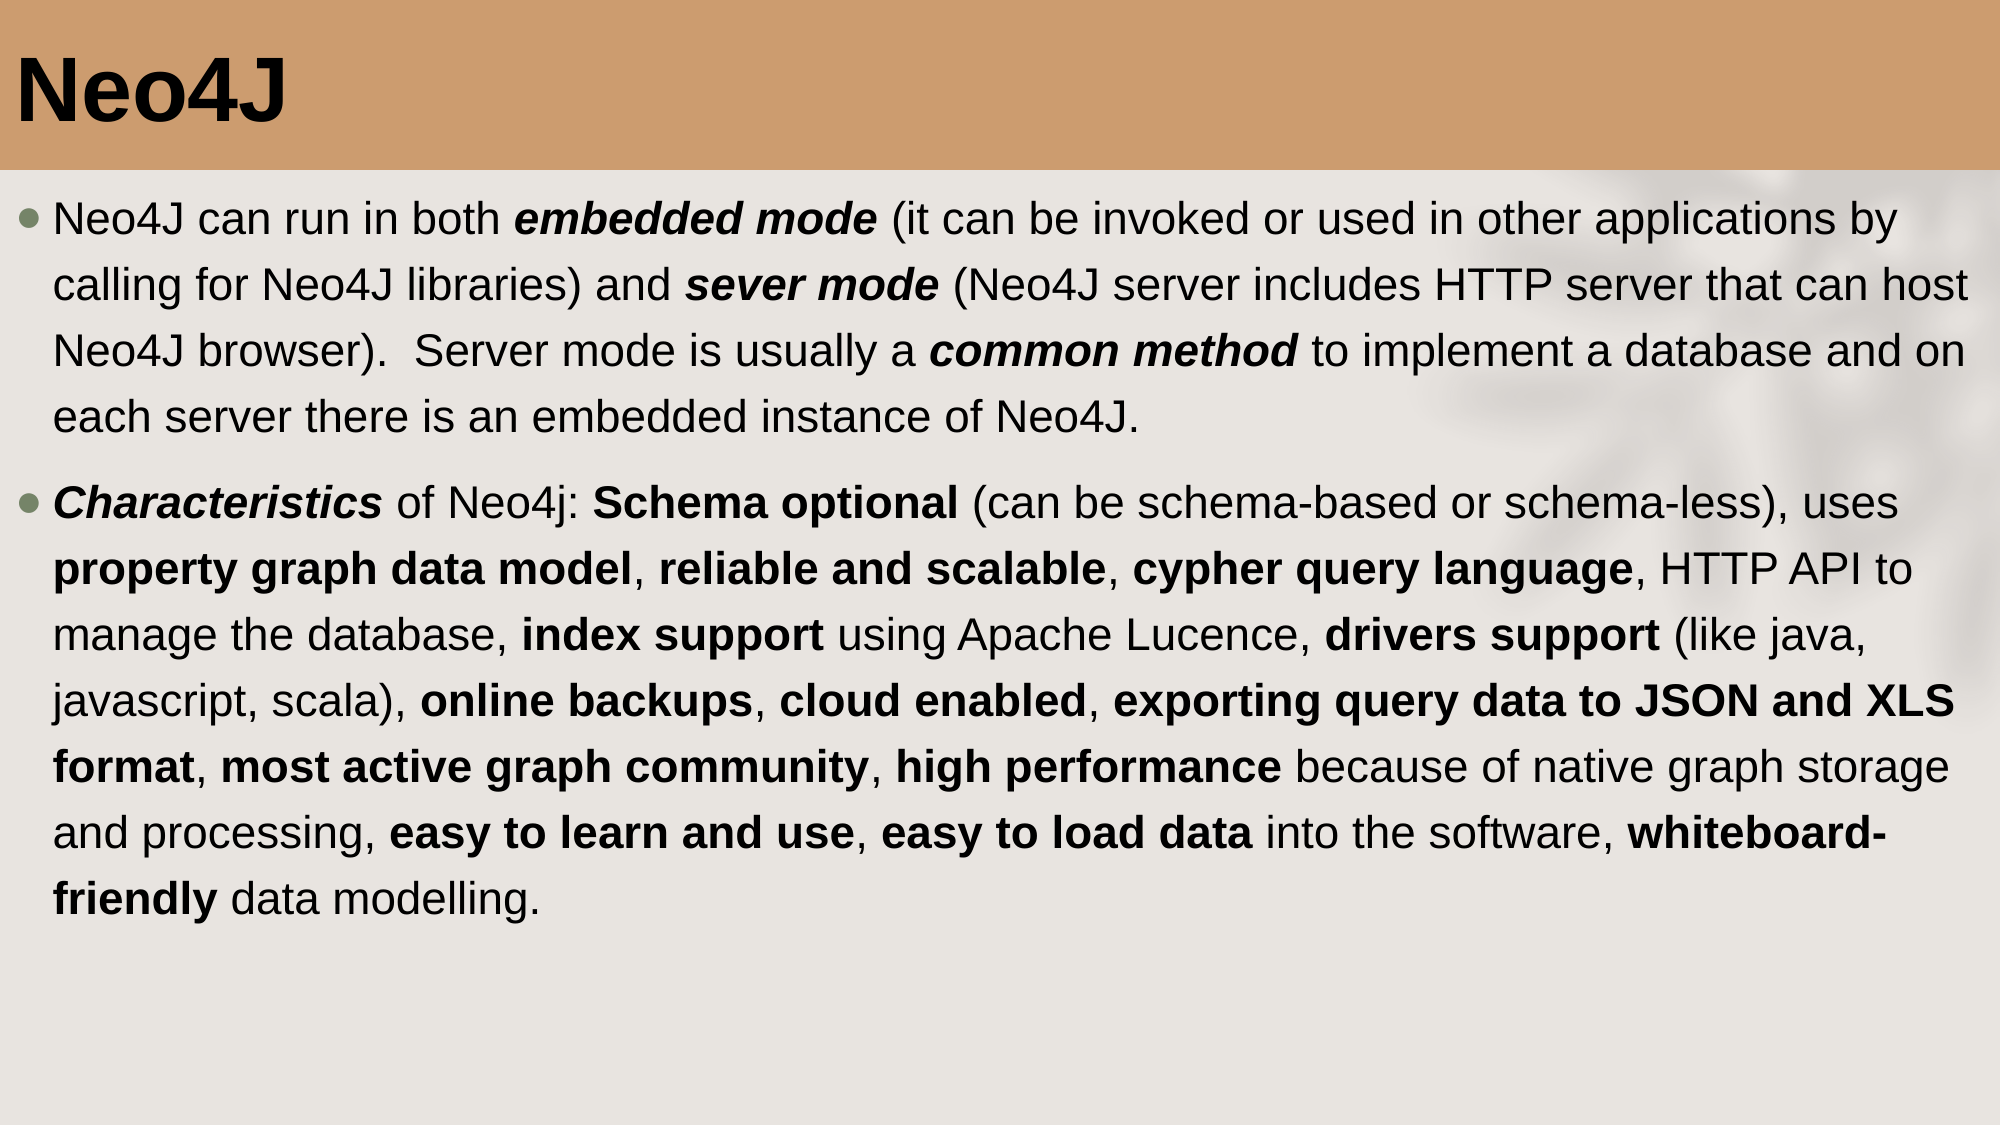

# Neo4J
Neo4J can run in both embedded mode (it can be invoked or used in other applications by calling for Neo4J libraries) and sever mode (Neo4J server includes HTTP server that can host Neo4J browser).  Server mode is usually a common method to implement a database and on each server there is an embedded instance of Neo4J.
Characteristics of Neo4j: Schema optional (can be schema-based or schema-less), uses property graph data model, reliable and scalable, cypher query language, HTTP API to manage the database, index support using Apache Lucence, drivers support (like java, javascript, scala), online backups, cloud enabled, exporting query data to JSON and XLS format, most active graph community, high performance because of native graph storage and processing, easy to learn and use, easy to load data into the software, whiteboard-friendly data modelling.